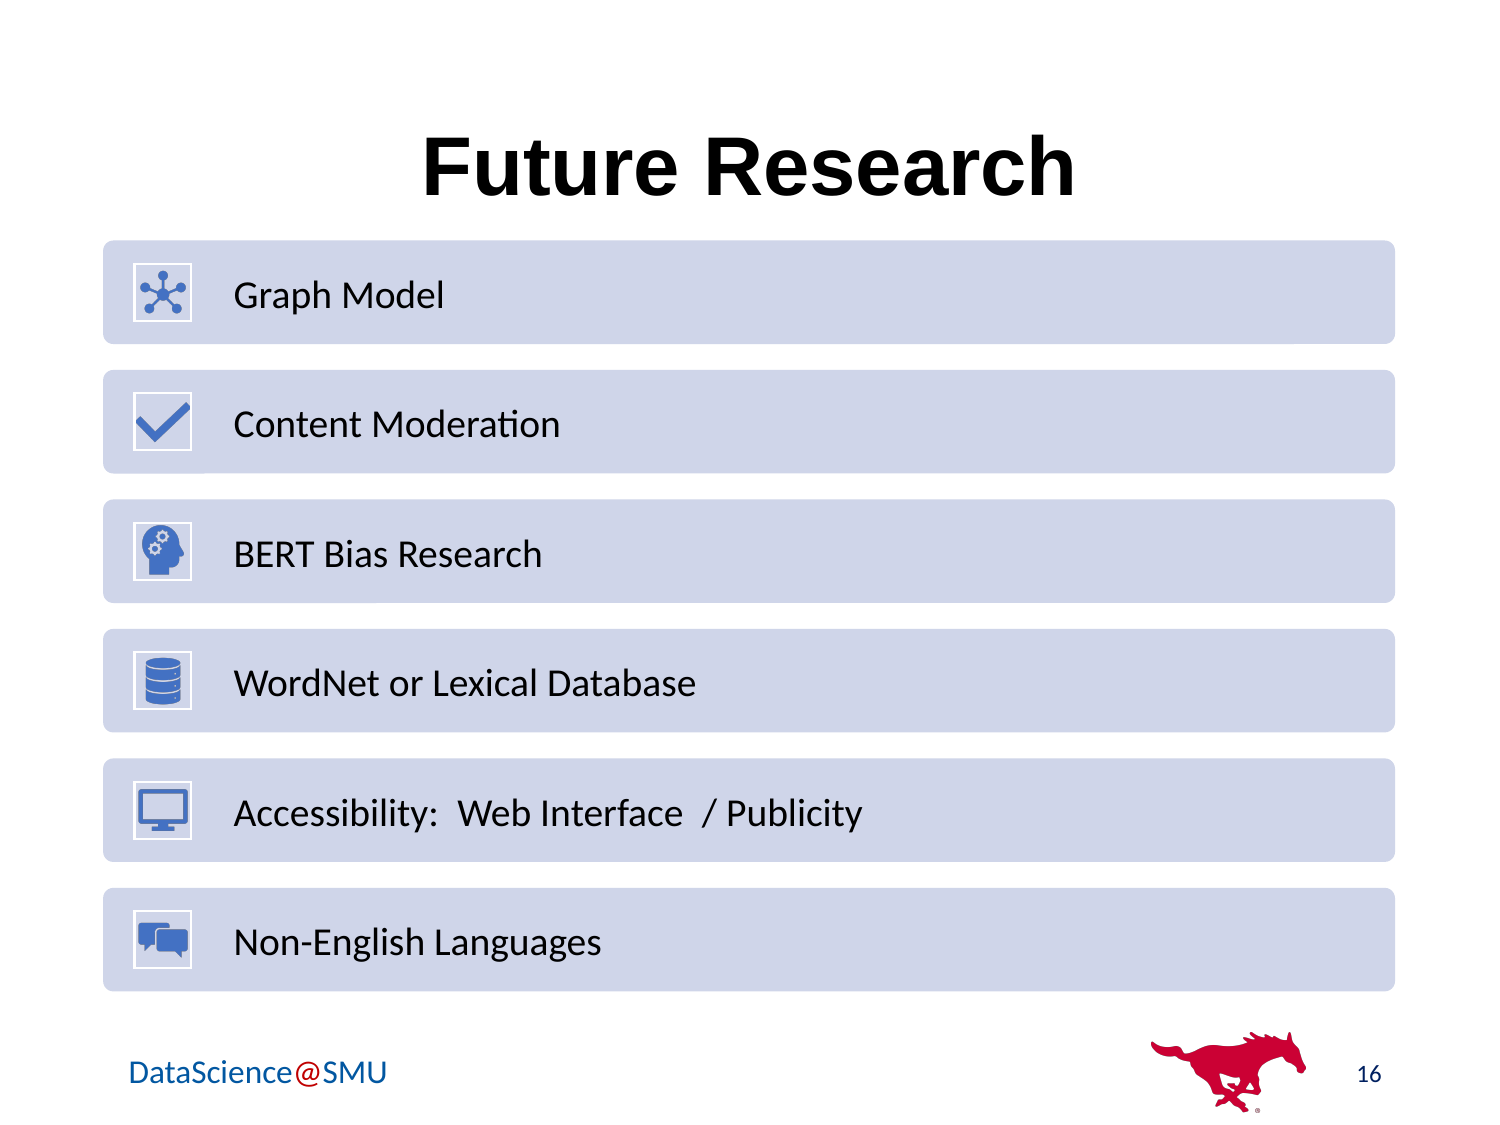

# Future Research
Graph Model
Content Moderation
BERT Bias Research
WordNet or Lexical Database
Accessibility:  Web Interface  / Publicity
Non-English Languages
16